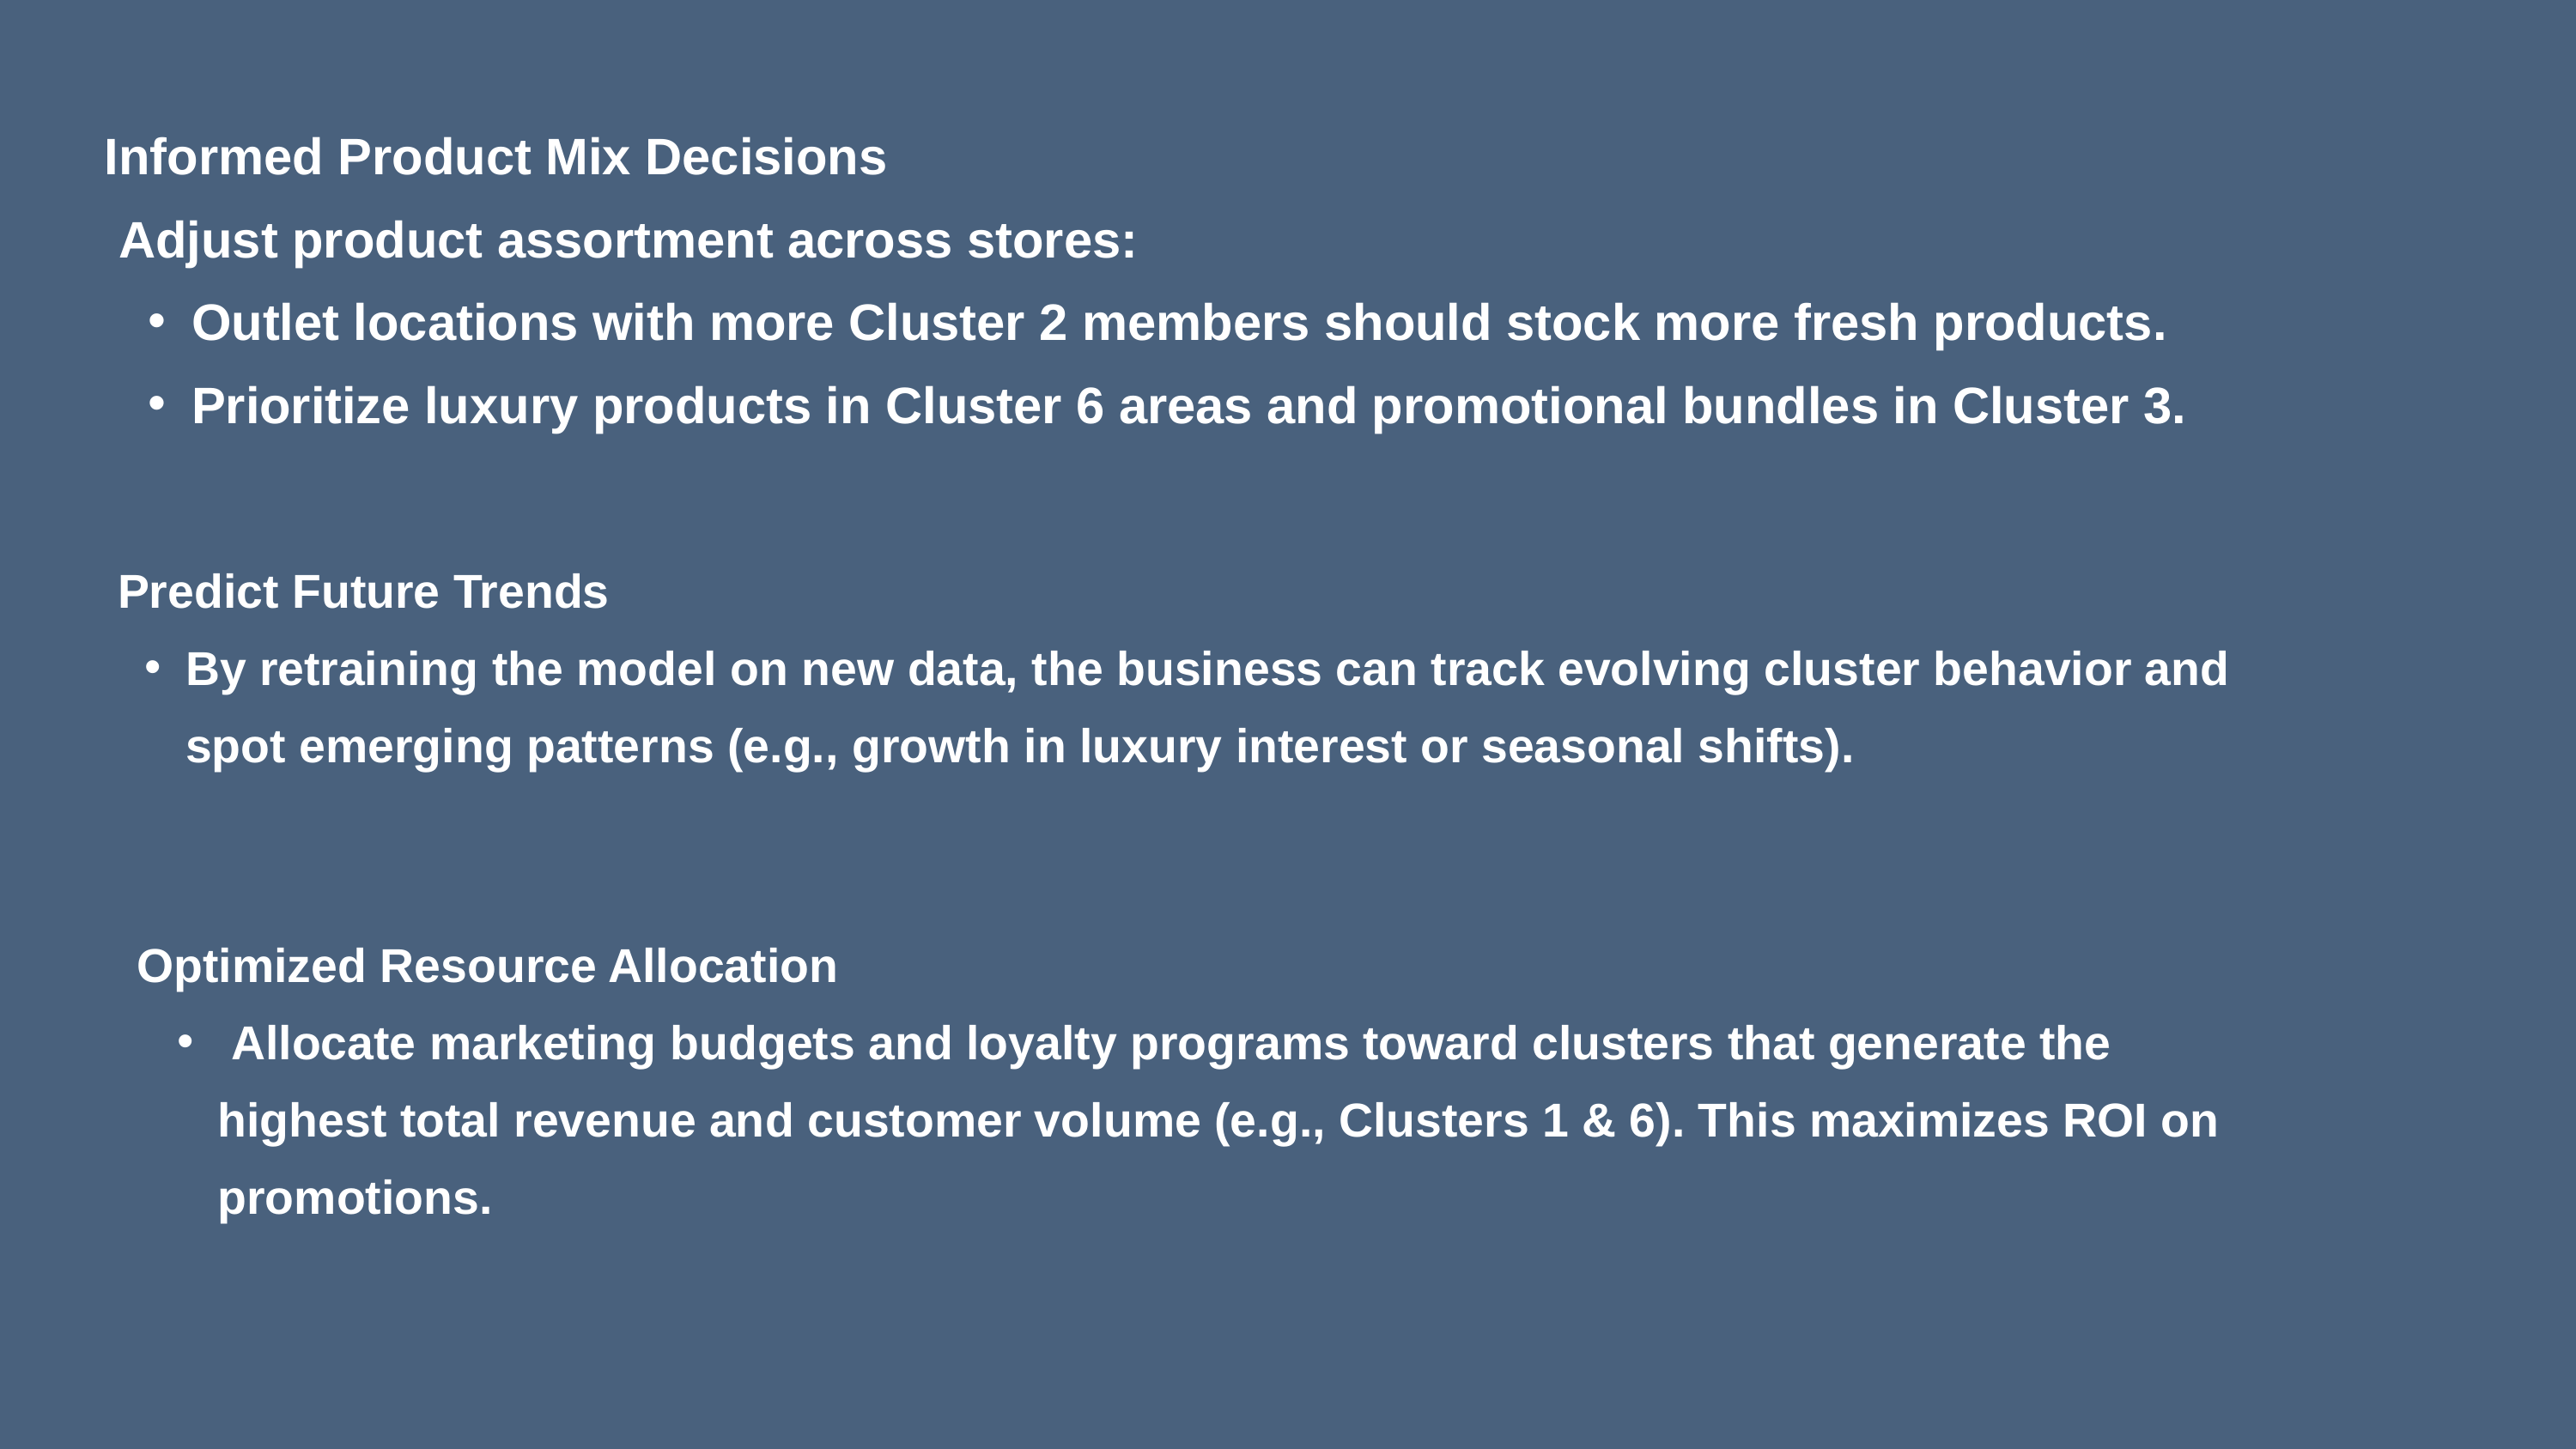

Informed Product Mix Decisions
 Adjust product assortment across stores:
Outlet locations with more Cluster 2 members should stock more fresh products.
Prioritize luxury products in Cluster 6 areas and promotional bundles in Cluster 3.

 Predict Future Trends
By retraining the model on new data, the business can track evolving cluster behavior and spot emerging patterns (e.g., growth in luxury interest or seasonal shifts).
Optimized Resource Allocation
 Allocate marketing budgets and loyalty programs toward clusters that generate the highest total revenue and customer volume (e.g., Clusters 1 & 6). This maximizes ROI on promotions.